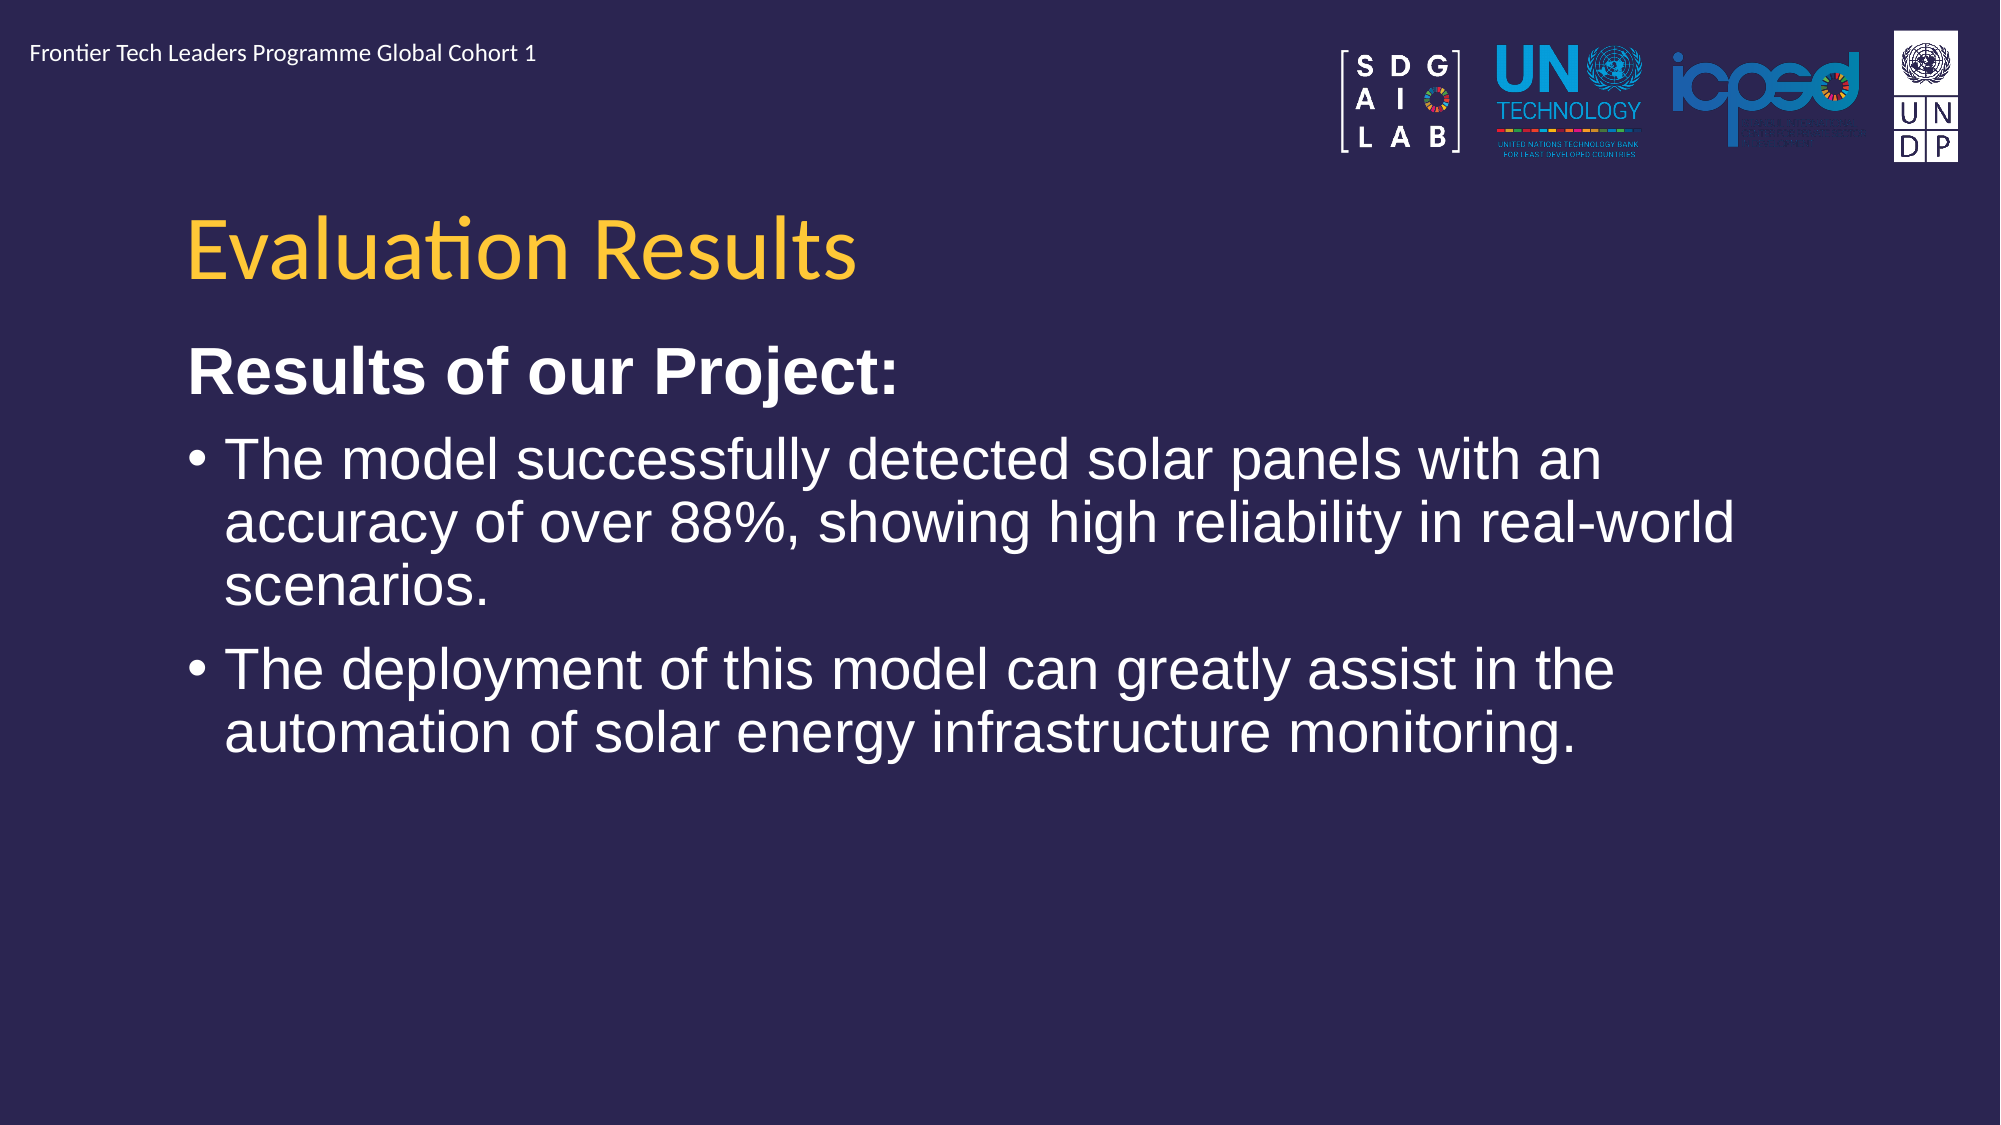

Frontier Tech Leaders Programme Global Cohort 1
# Evaluation Results
Results of our Project:
The model successfully detected solar panels with an accuracy of over 88%, showing high reliability in real-world scenarios.
The deployment of this model can greatly assist in the automation of solar energy infrastructure monitoring.